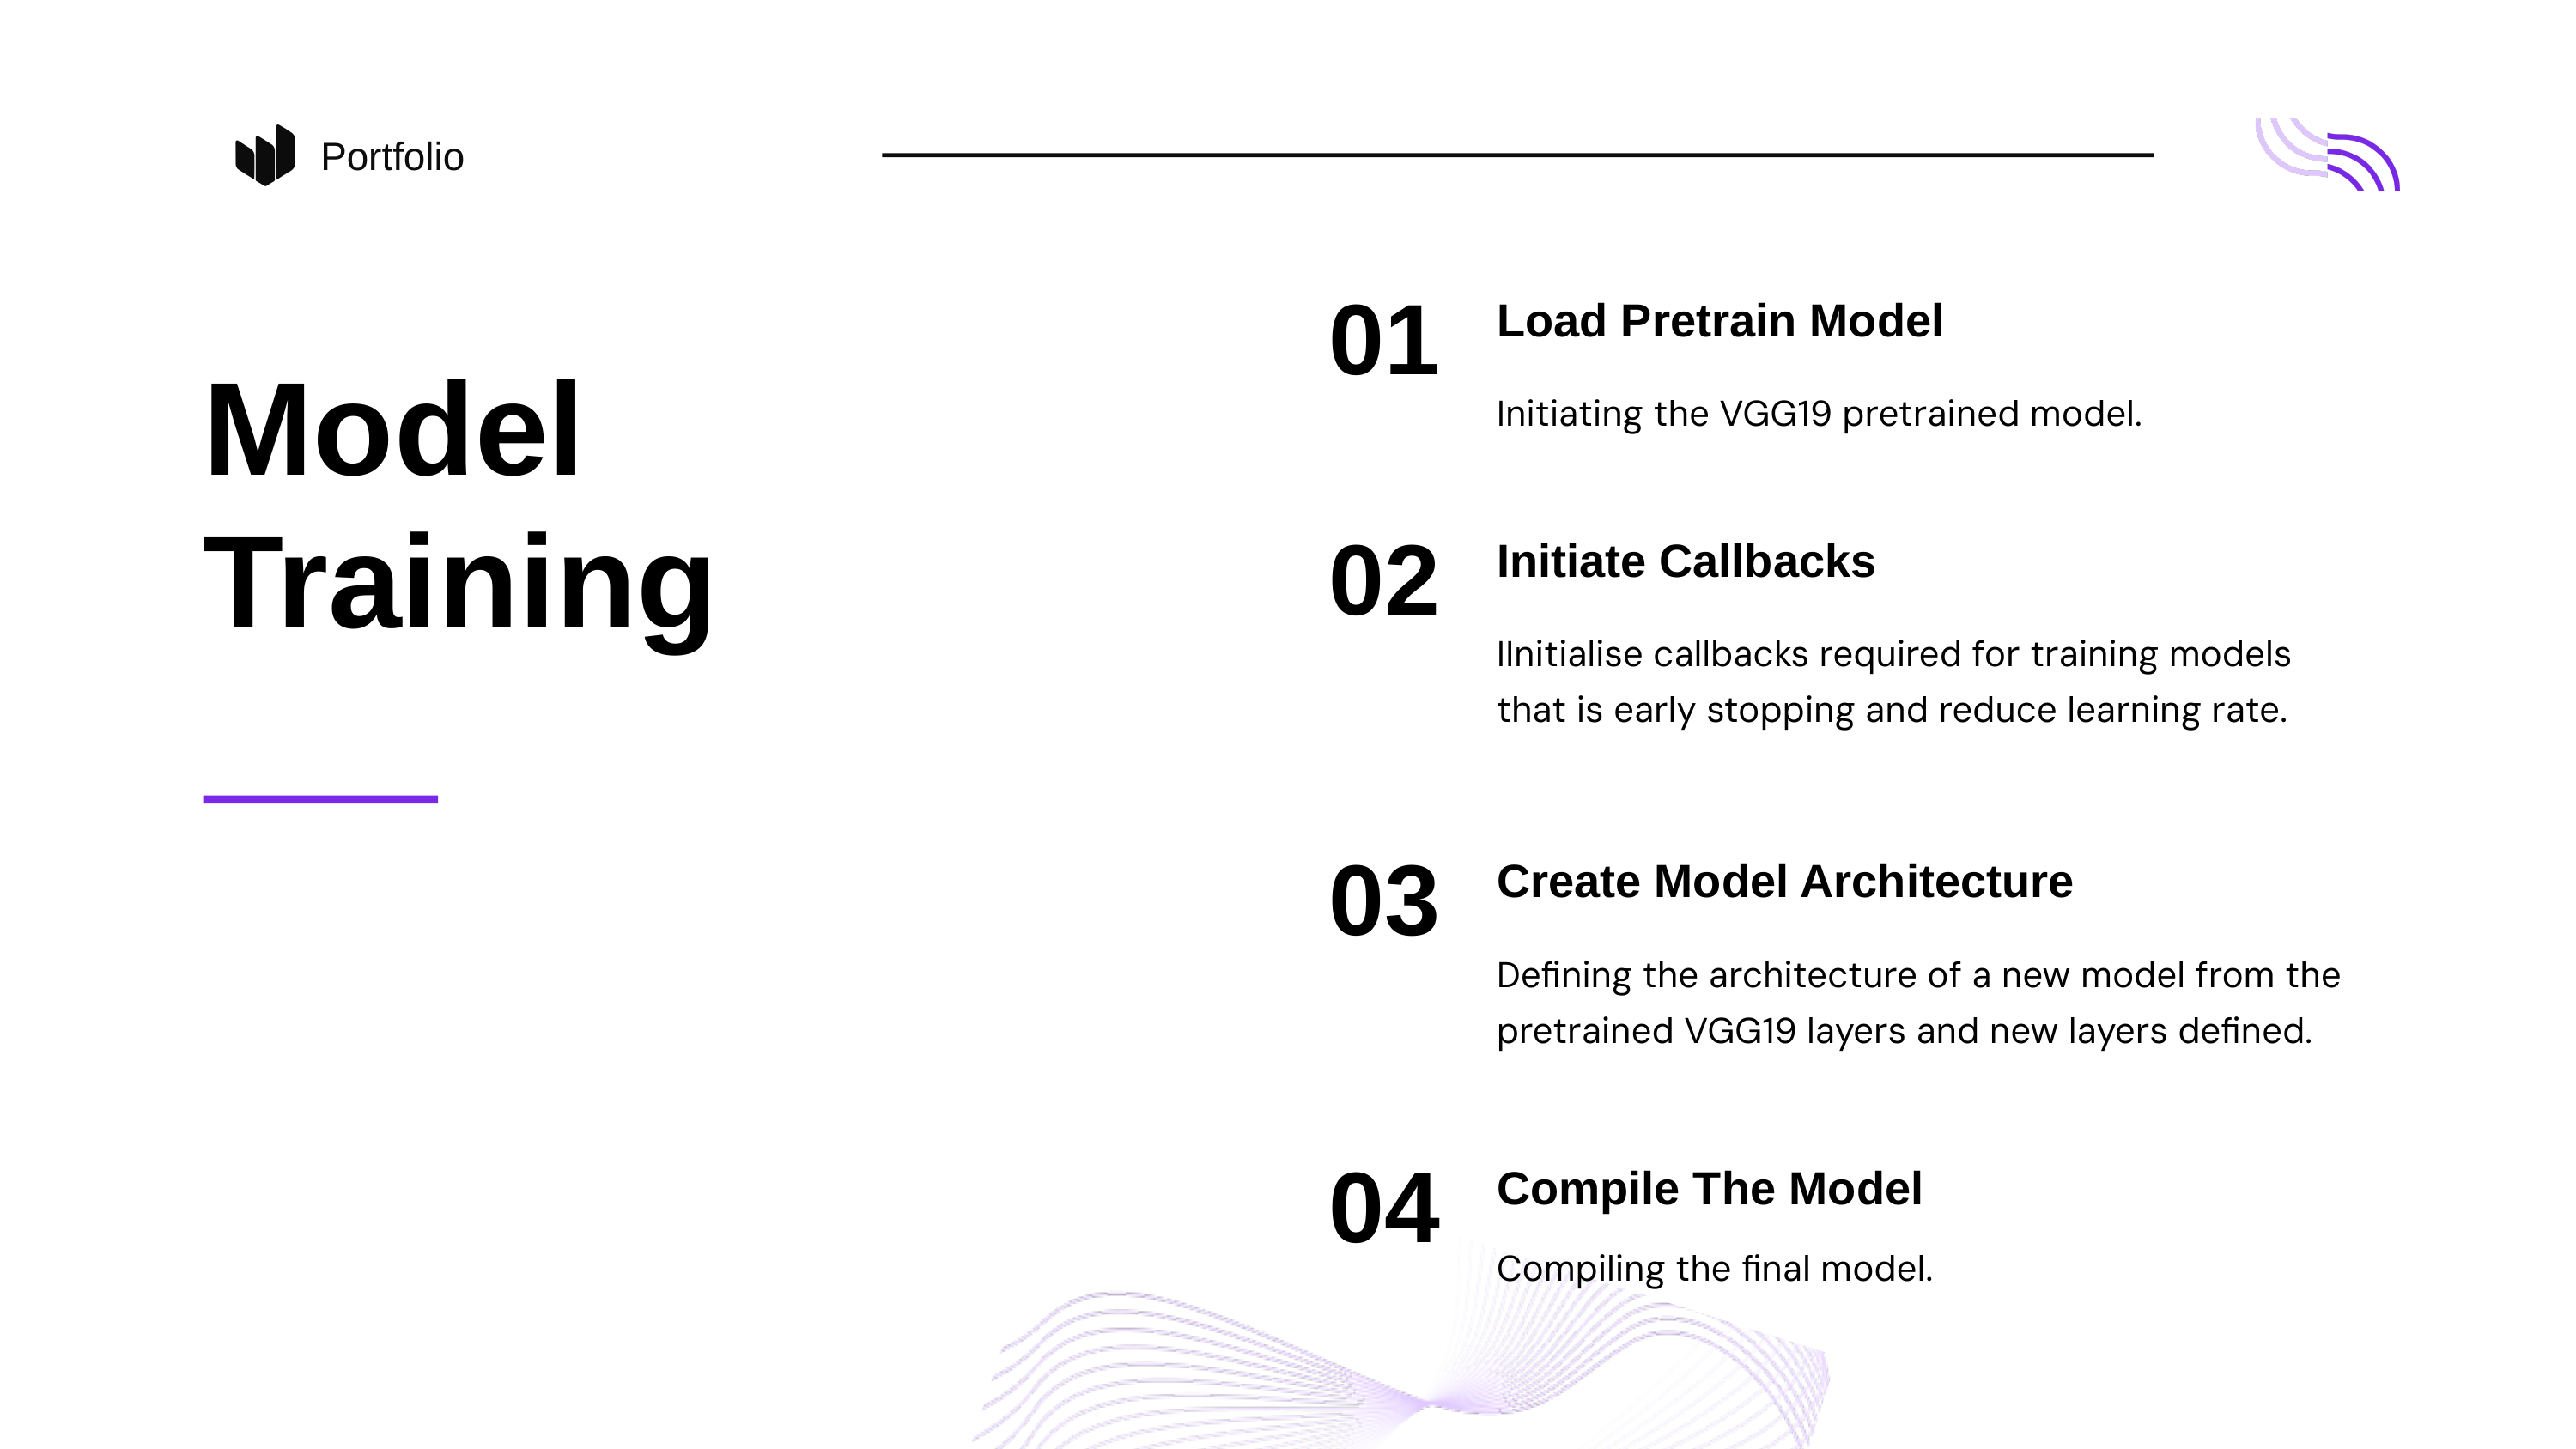

Portfolio

01
Load Pretrain Model
Model
Training
Initiating the VGG19 pretrained model.
02
Initiate Callbacks
IInitialise callbacks required for training models that is early stopping and reduce learning rate.

03
Create Model Architecture
Defining the architecture of a new model from the pretrained VGG19 layers and new layers defined.
04
Compile The Model

Compiling the final model.